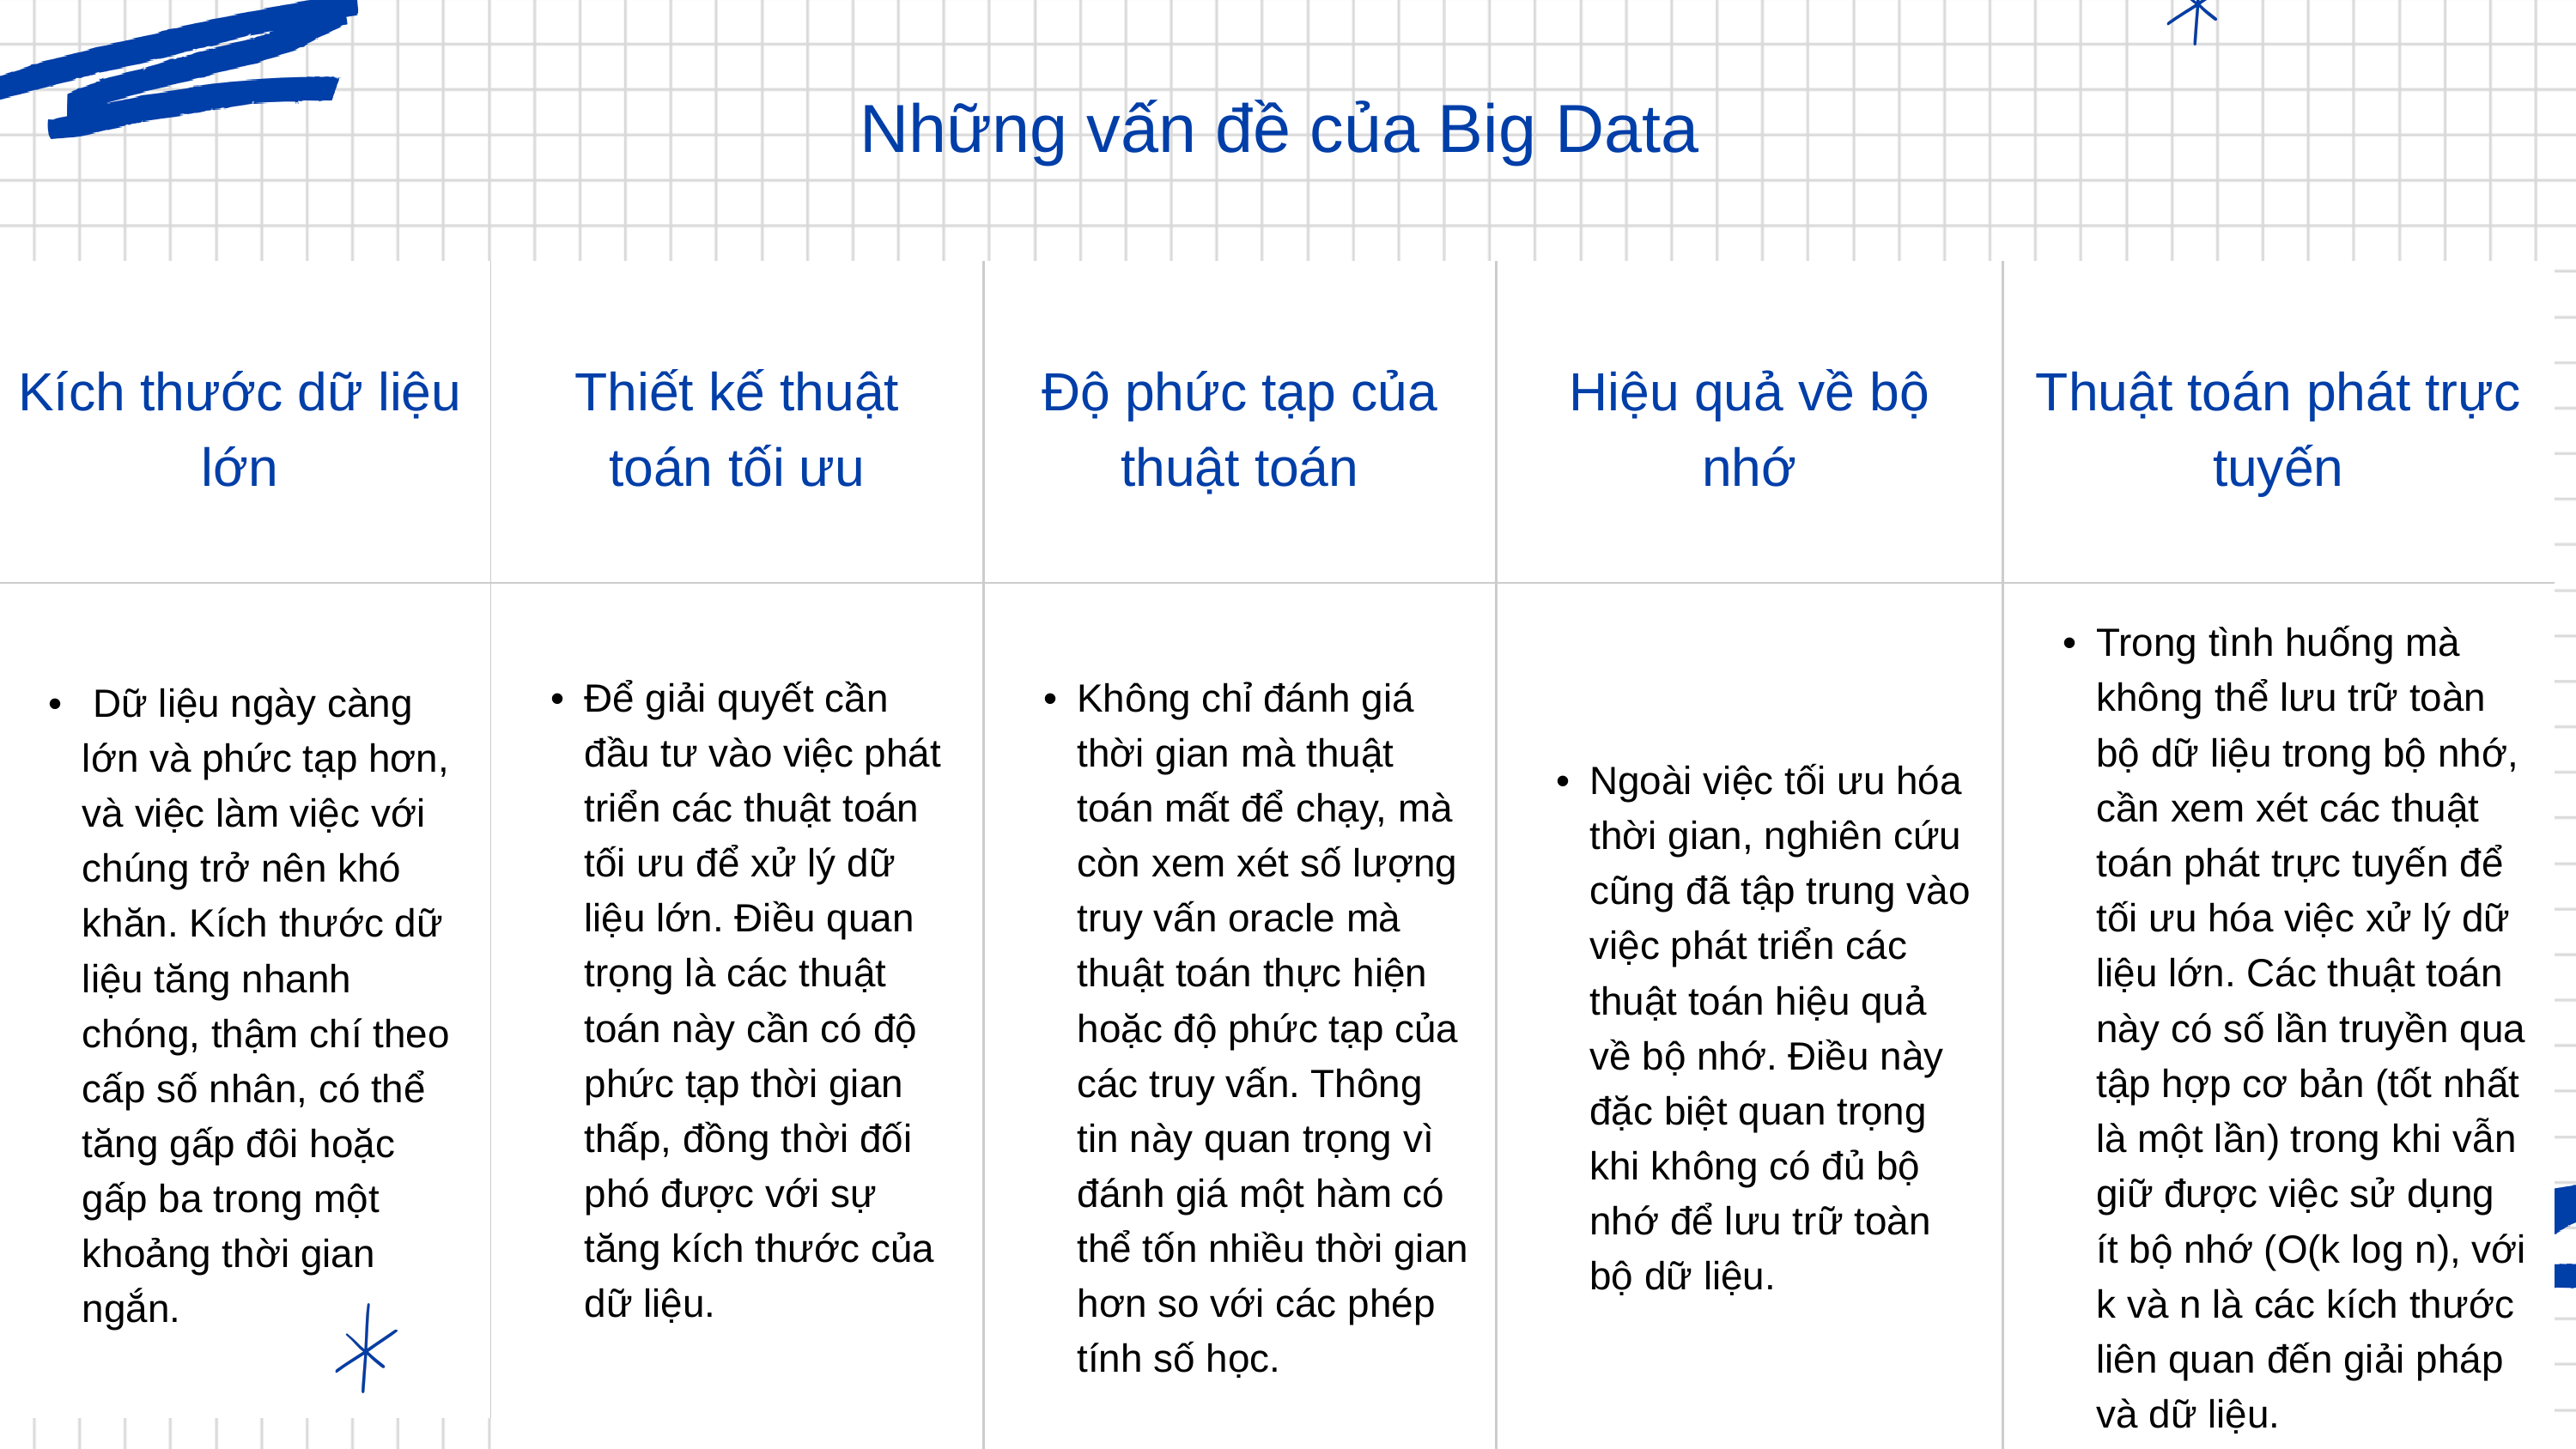

Những vấn đề của Big Data
| Kích thước dữ liệu lớn | W (Điểm yếu) | O (Cơ hội) | T (Thách thức) |
| --- | --- | --- | --- |
| Dữ liệu ngày càng lớn và phức tạp hơn, và việc làm việc với chúng trở nên khó khăn. Kích thước dữ liệu tăng nhanh chóng, thậm chí theo cấp số nhân, có thể tăng gấp đôi hoặc gấp ba trong một khoảng thời gian ngắn. | Những yếu tố nội bộ nào có thể tác động đến công ty? Những lĩnh vực nào công ty cần củng cố? | Công ty bạn có thể khai thác công nghệ mới nào? Công ty bạn có thể đáp ứng những xu hướng và nhu cầu nào của thị trường? | Các yếu tố bên ngoài nào có thể tác động đến doanh nghiệp của bạn? Những công ty nào có thể trở thành đối thủ cạnh tranh? |
| Thiết kế thuật toán tối ưu | Độ phức tạp của thuật toán | Hiệu quả về bộ nhớ | Thuật toán phát trực tuyến |
| --- | --- | --- | --- |
| Để giải quyết cần đầu tư vào việc phát triển các thuật toán tối ưu để xử lý dữ liệu lớn. Điều quan trọng là các thuật toán này cần có độ phức tạp thời gian thấp, đồng thời đối phó được với sự tăng kích thước của dữ liệu. | Không chỉ đánh giá thời gian mà thuật toán mất để chạy, mà còn xem xét số lượng truy vấn oracle mà thuật toán thực hiện hoặc độ phức tạp của các truy vấn. Thông tin này quan trọng vì đánh giá một hàm có thể tốn nhiều thời gian hơn so với các phép tính số học. | Ngoài việc tối ưu hóa thời gian, nghiên cứu cũng đã tập trung vào việc phát triển các thuật toán hiệu quả về bộ nhớ. Điều này đặc biệt quan trọng khi không có đủ bộ nhớ để lưu trữ toàn bộ dữ liệu. | Trong tình huống mà không thể lưu trữ toàn bộ dữ liệu trong bộ nhớ, cần xem xét các thuật toán phát trực tuyến để tối ưu hóa việc xử lý dữ liệu lớn. Các thuật toán này có số lần truyền qua tập hợp cơ bản (tốt nhất là một lần) trong khi vẫn giữ được việc sử dụng ít bộ nhớ (O(k log n), với k và n là các kích thước liên quan đến giải pháp và dữ liệu. |